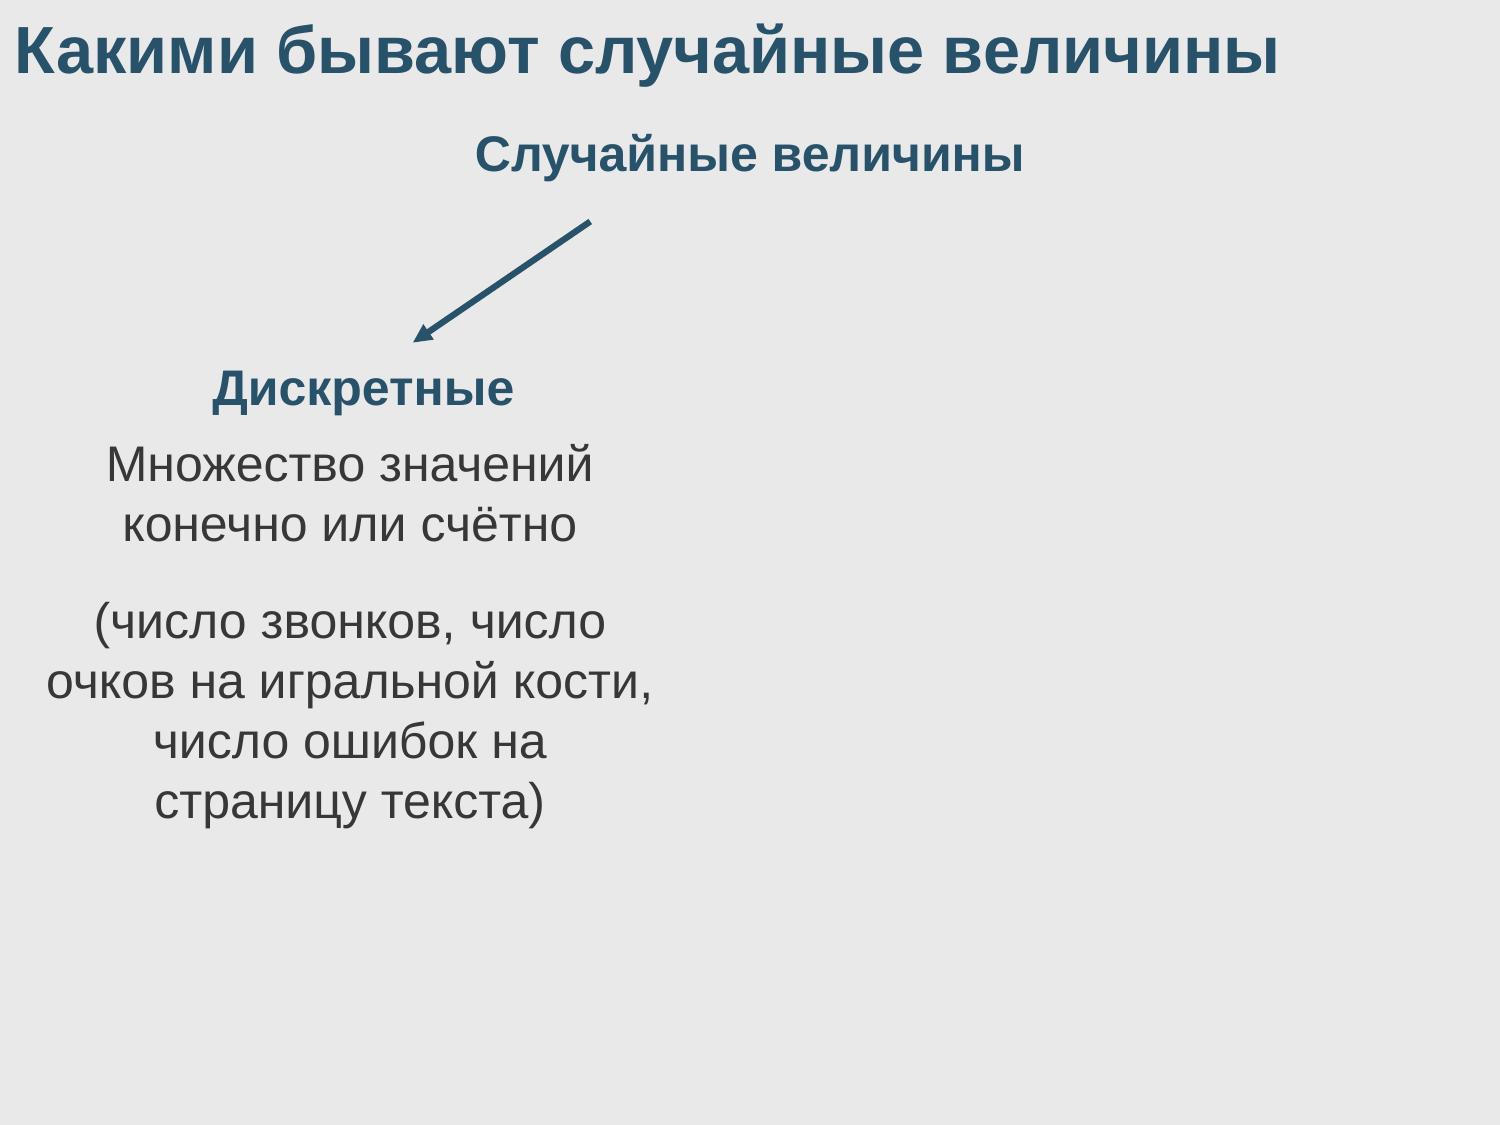

Какими бывают случайные величины
Случайные величины
Дискретные
Множество значений конечно или счётно
(число звонков, число очков на игральной кости, число ошибок на страницу текста)